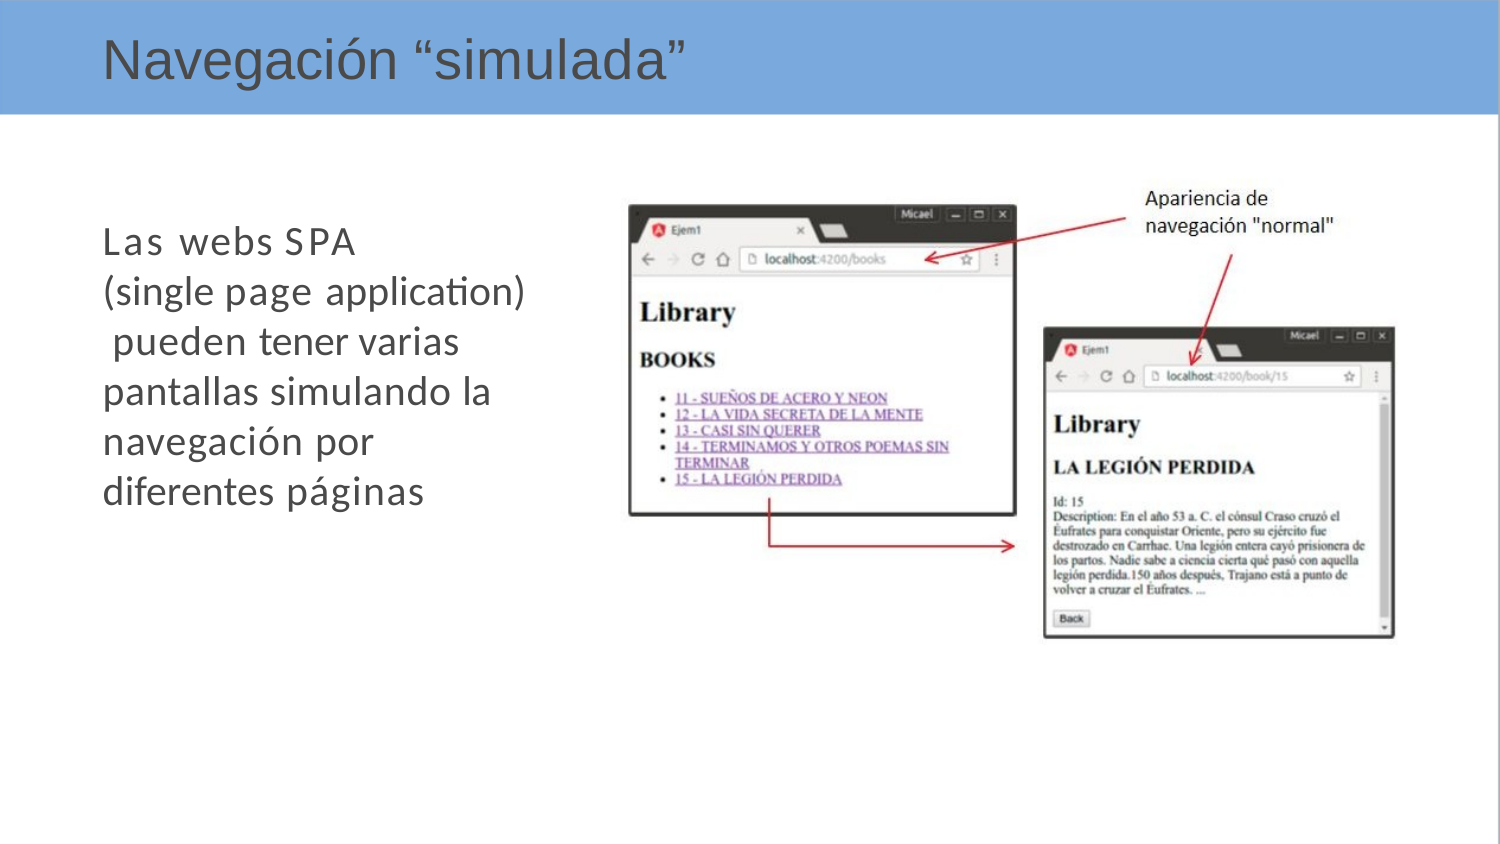

# Navegación “simulada”

Las webs SPA
(single page application)  pueden tener varias  pantallas simulando la  navegación por  diferentes páginas